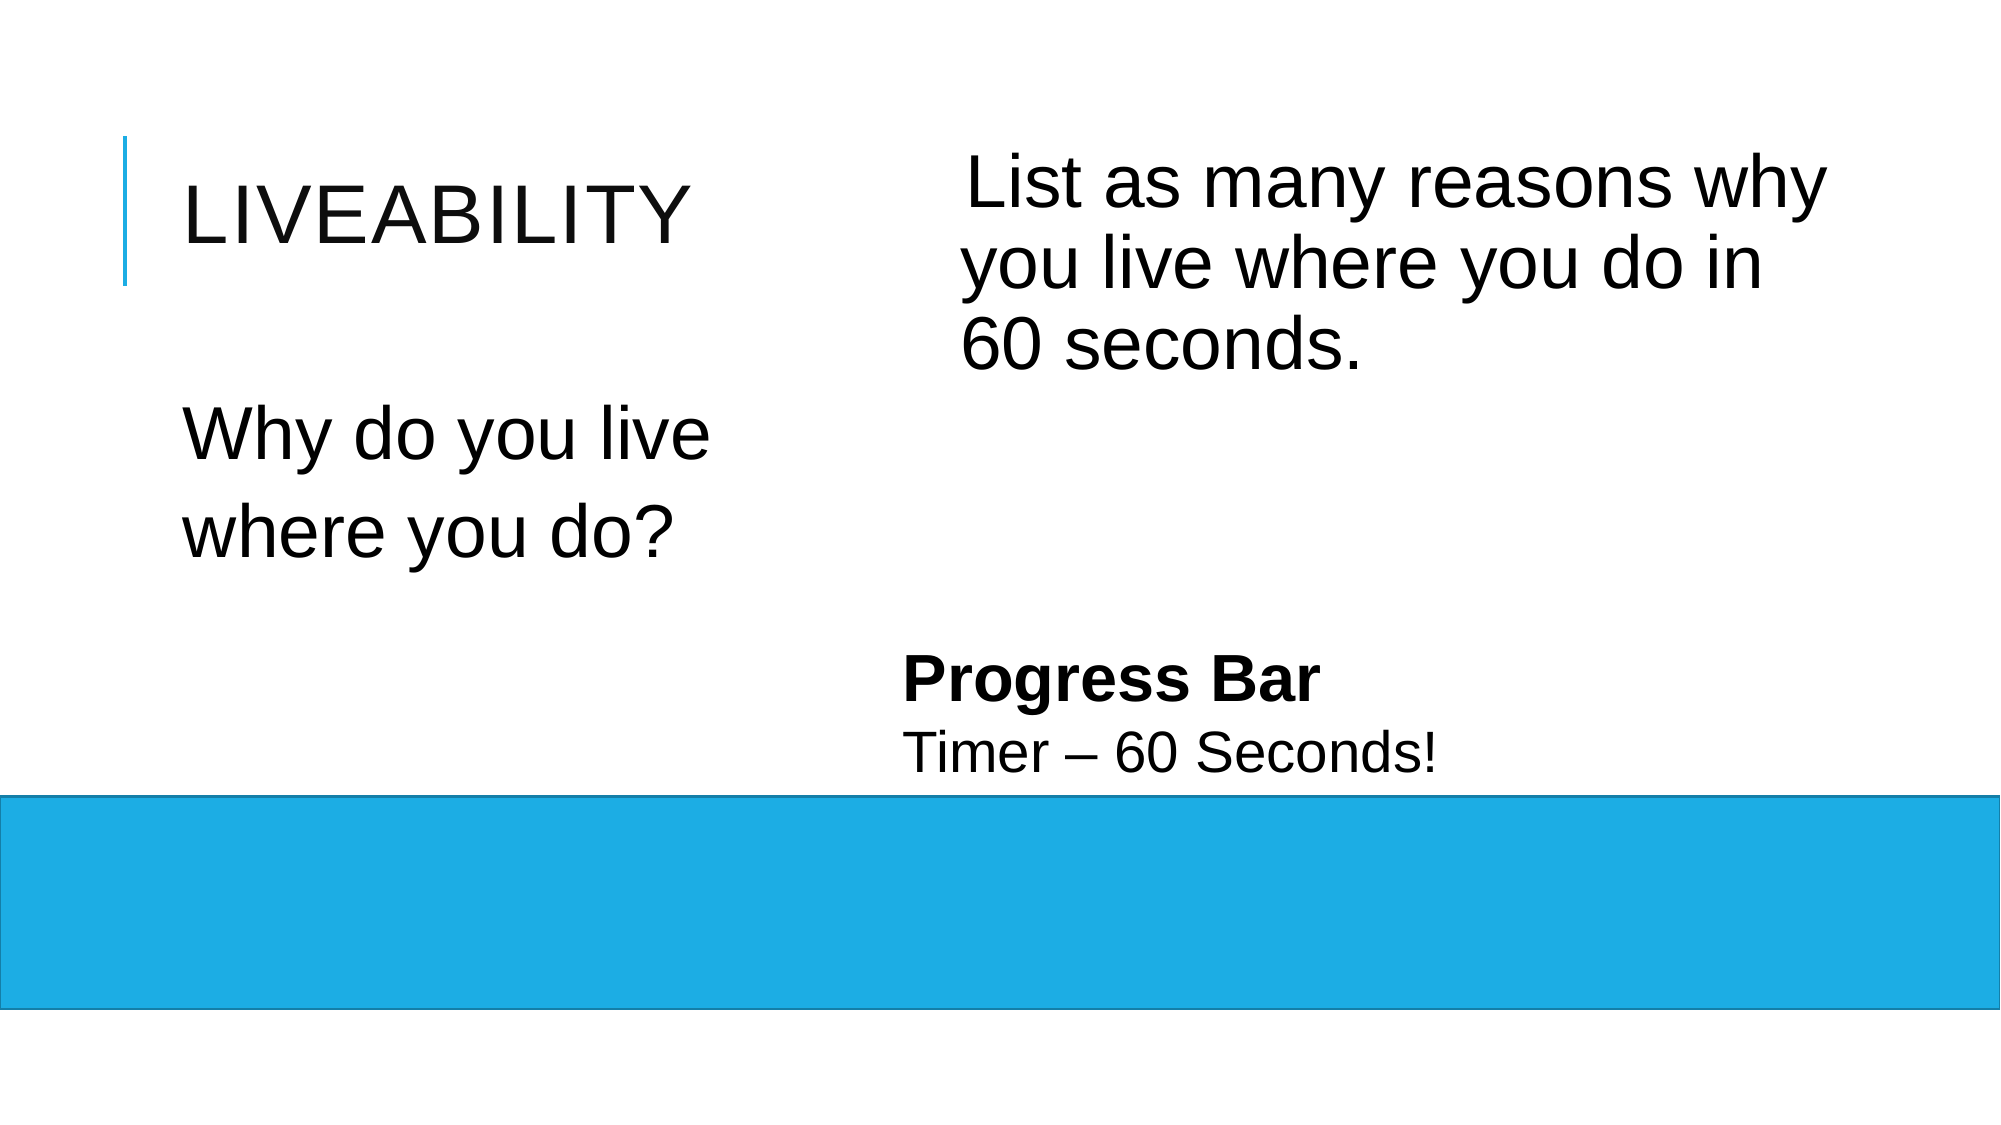

# Liveability
List as many reasons why you live where you do in 60 seconds.
Why do you live where you do?
Progress Bar
Timer – 60 Seconds!